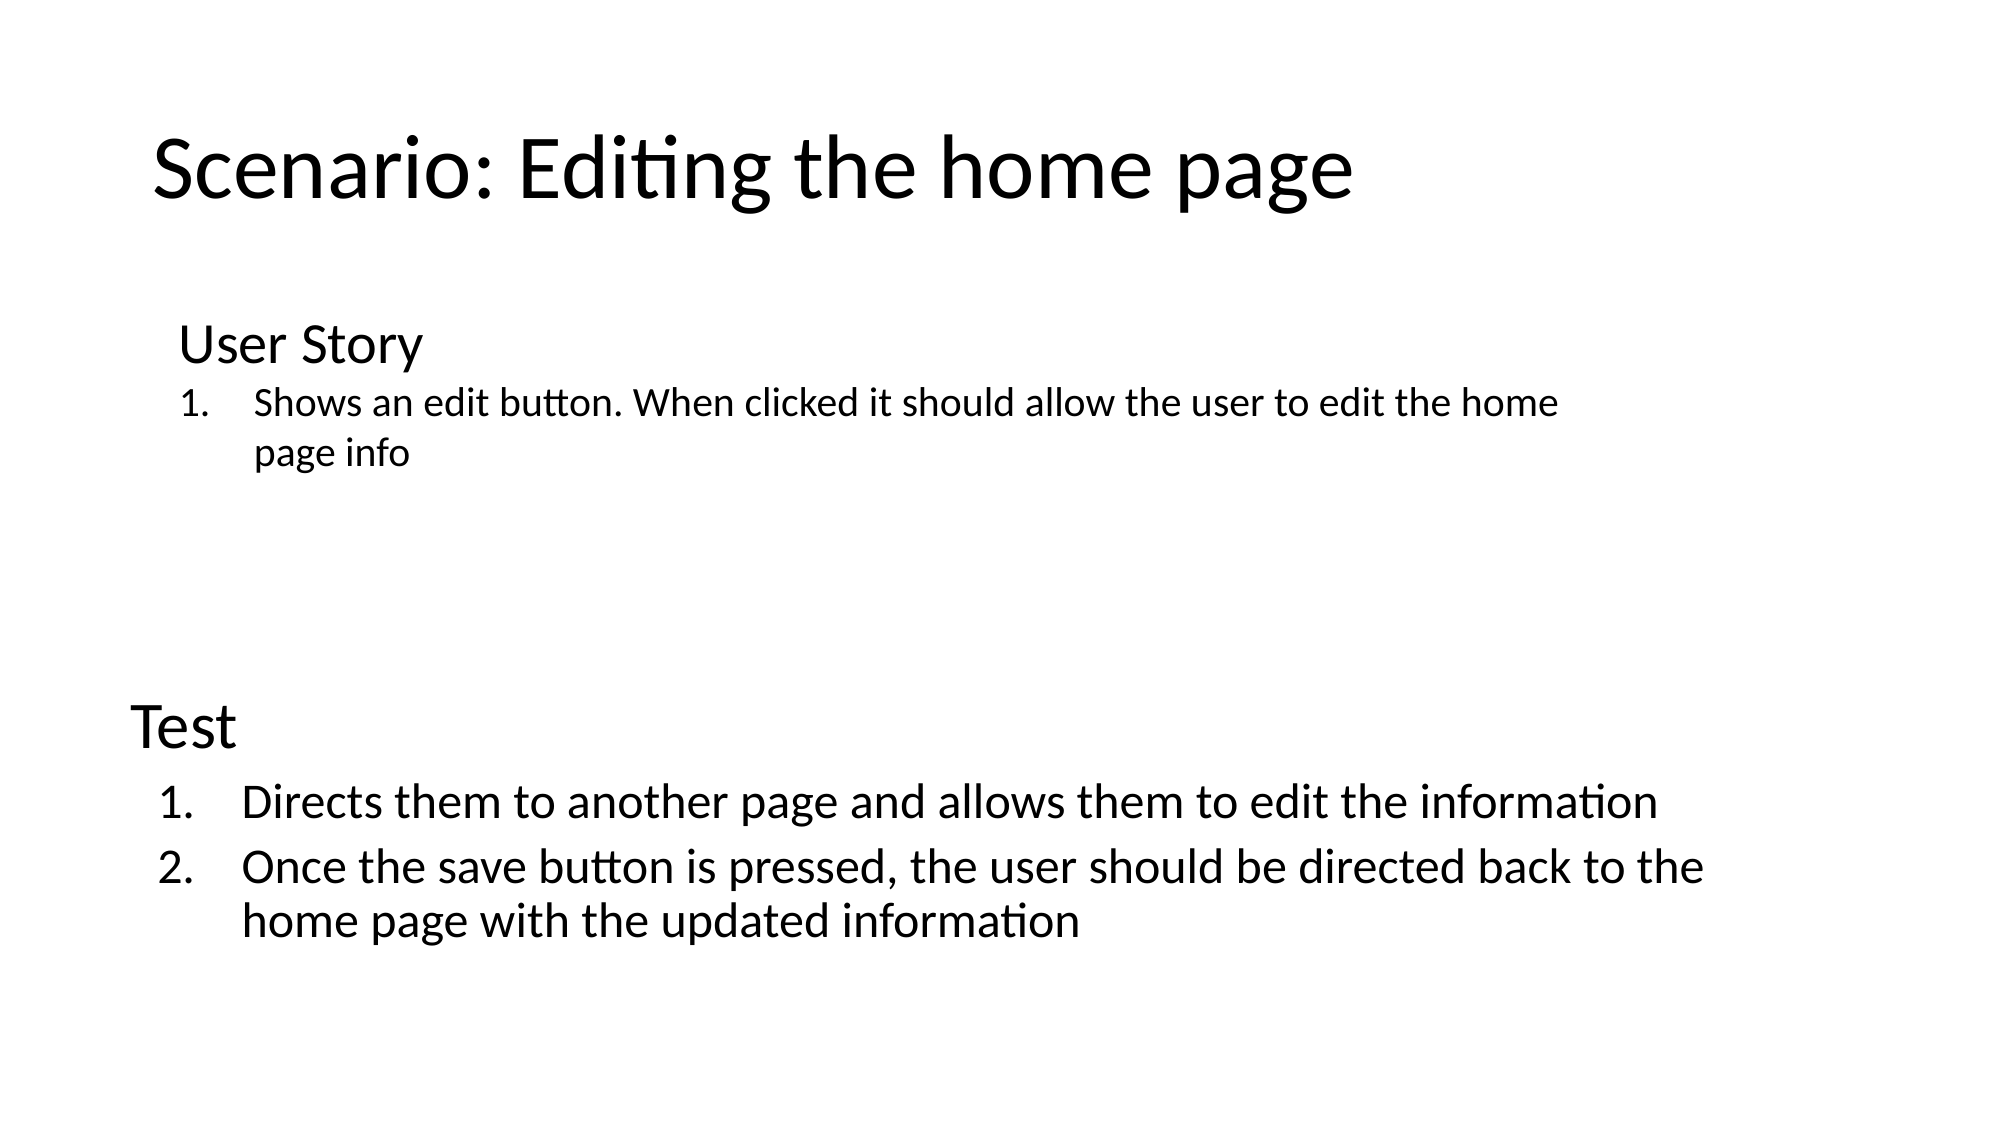

# Scenario: Editing the home page
User Story
Shows an edit button. When clicked it should allow the user to edit the home page info
Test
Directs them to another page and allows them to edit the information
Once the save button is pressed, the user should be directed back to the home page with the updated information